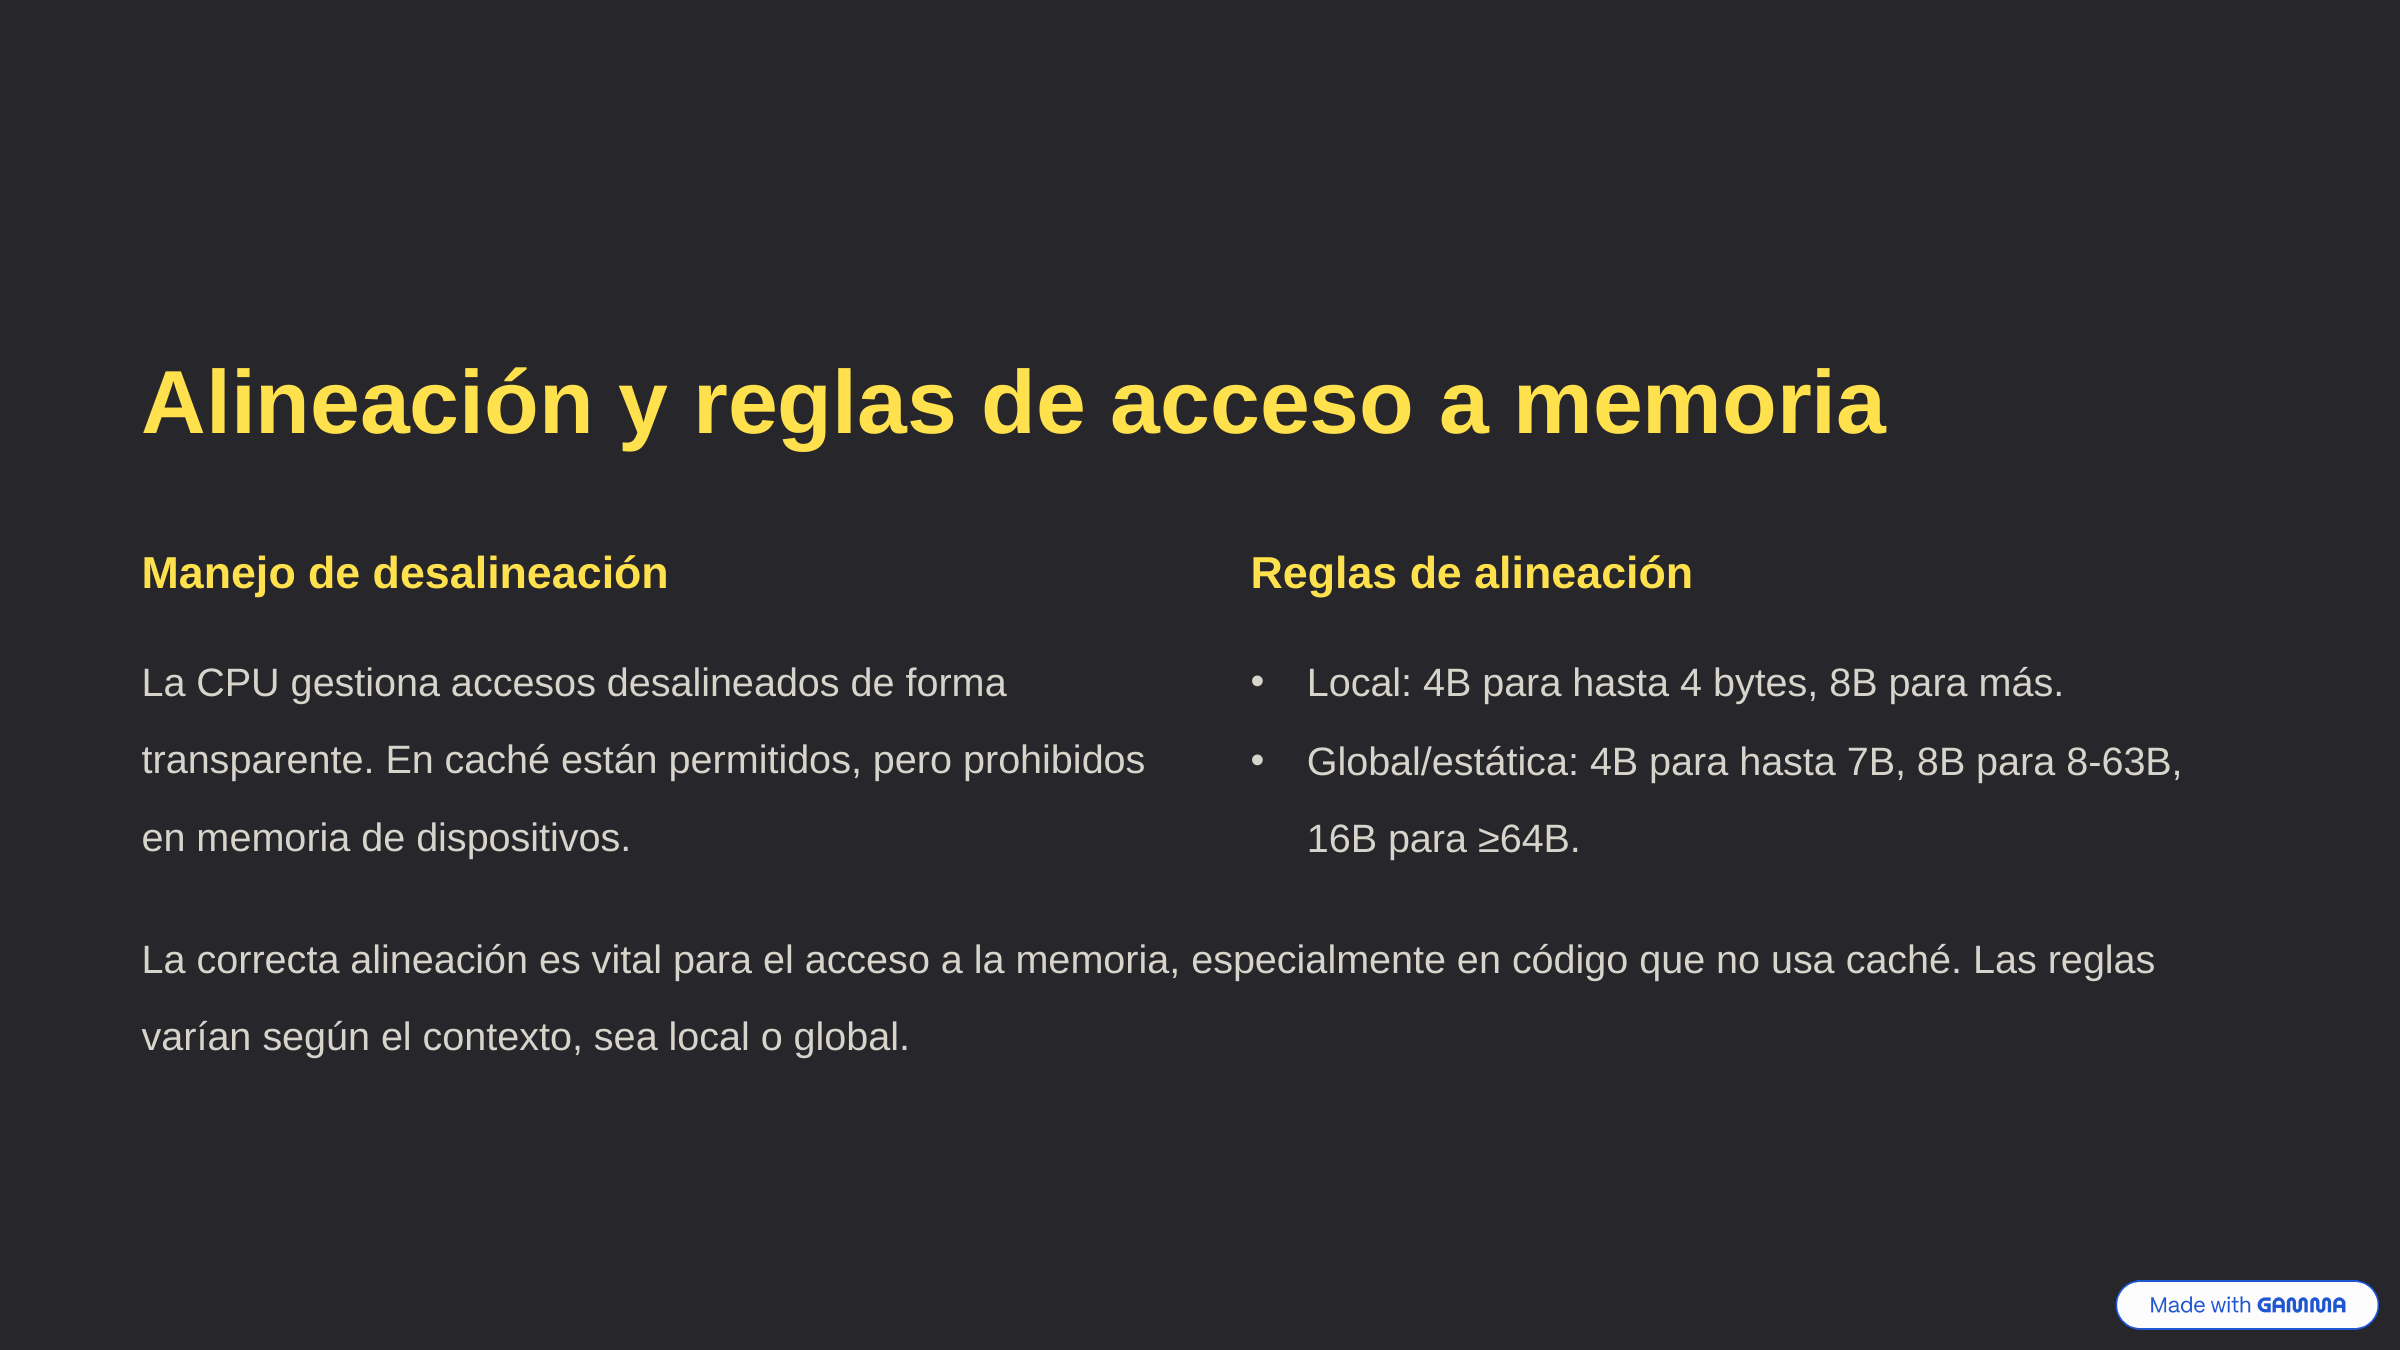

Alineación y reglas de acceso a memoria
Manejo de desalineación
Reglas de alineación
La CPU gestiona accesos desalineados de forma transparente. En caché están permitidos, pero prohibidos en memoria de dispositivos.
Local: 4B para hasta 4 bytes, 8B para más.
Global/estática: 4B para hasta 7B, 8B para 8-63B, 16B para ≥64B.
La correcta alineación es vital para el acceso a la memoria, especialmente en código que no usa caché. Las reglas varían según el contexto, sea local o global.